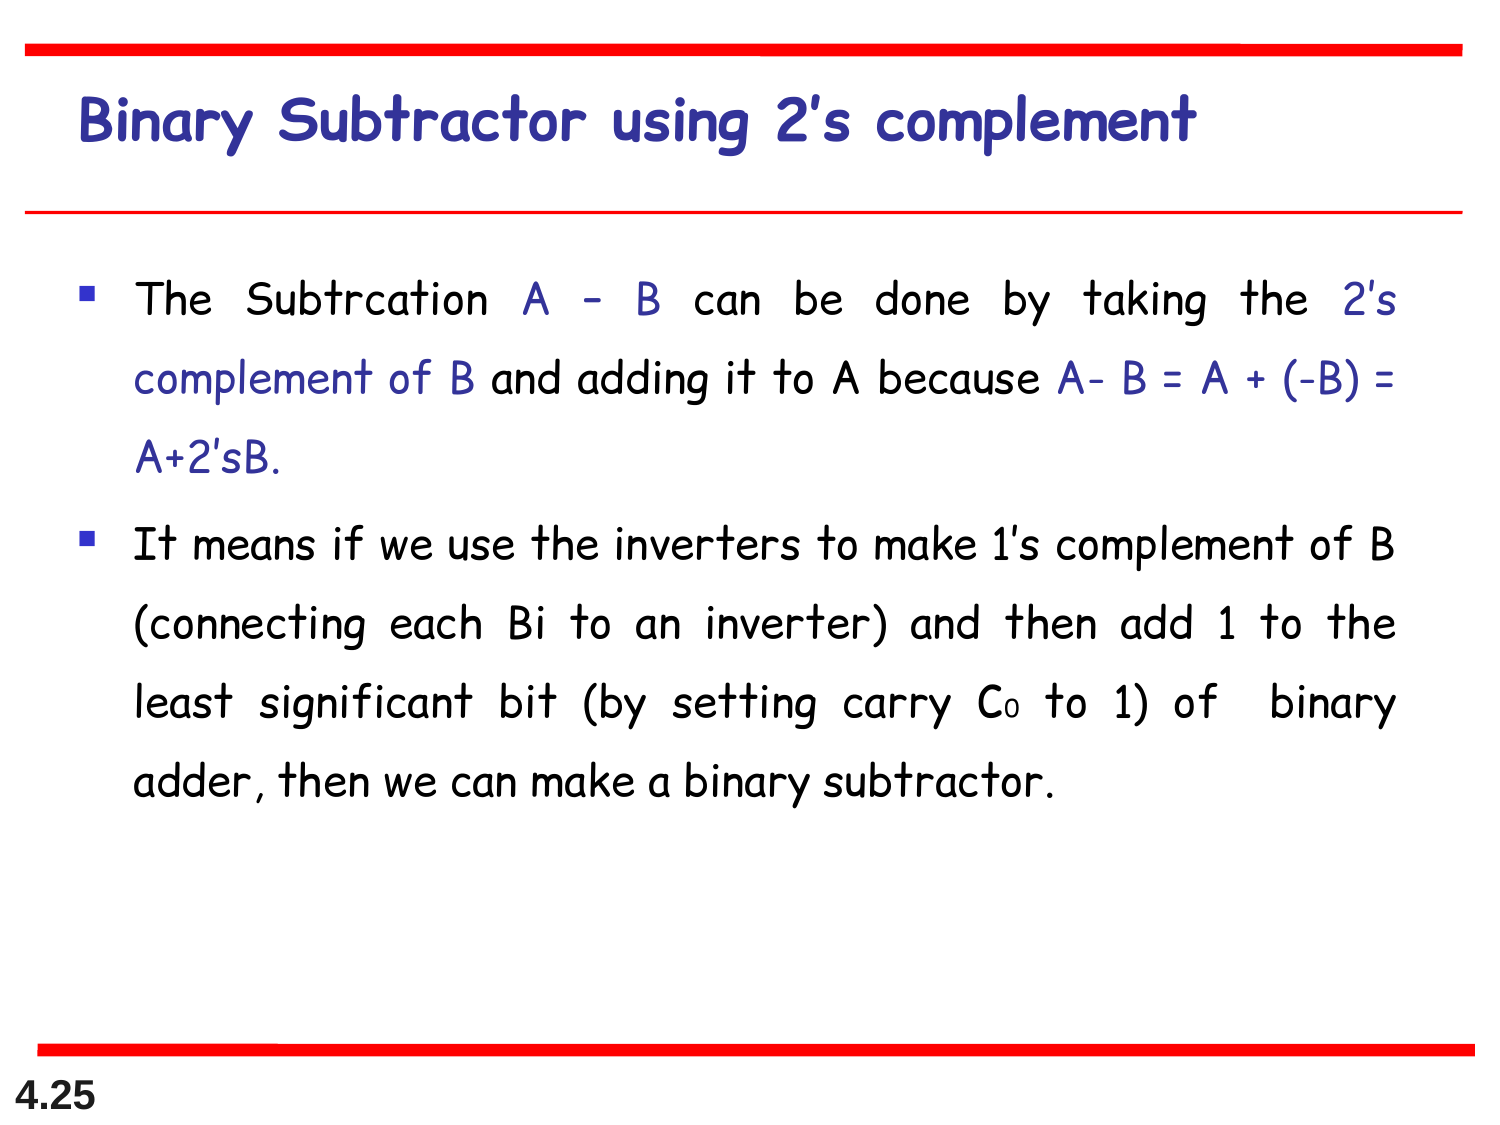

Binary Subtractor using 2’s complement

The Subtrcation A – B can be done by taking the 2’s complement of B and adding it to A because A- B = A + (-B) = A+2’sB.
It means if we use the inverters to make 1’s complement of B (connecting each Bi to an inverter) and then add 1 to the least significant bit (by setting carry C0 to 1) of  binary adder, then we can make a binary subtractor.
4.25